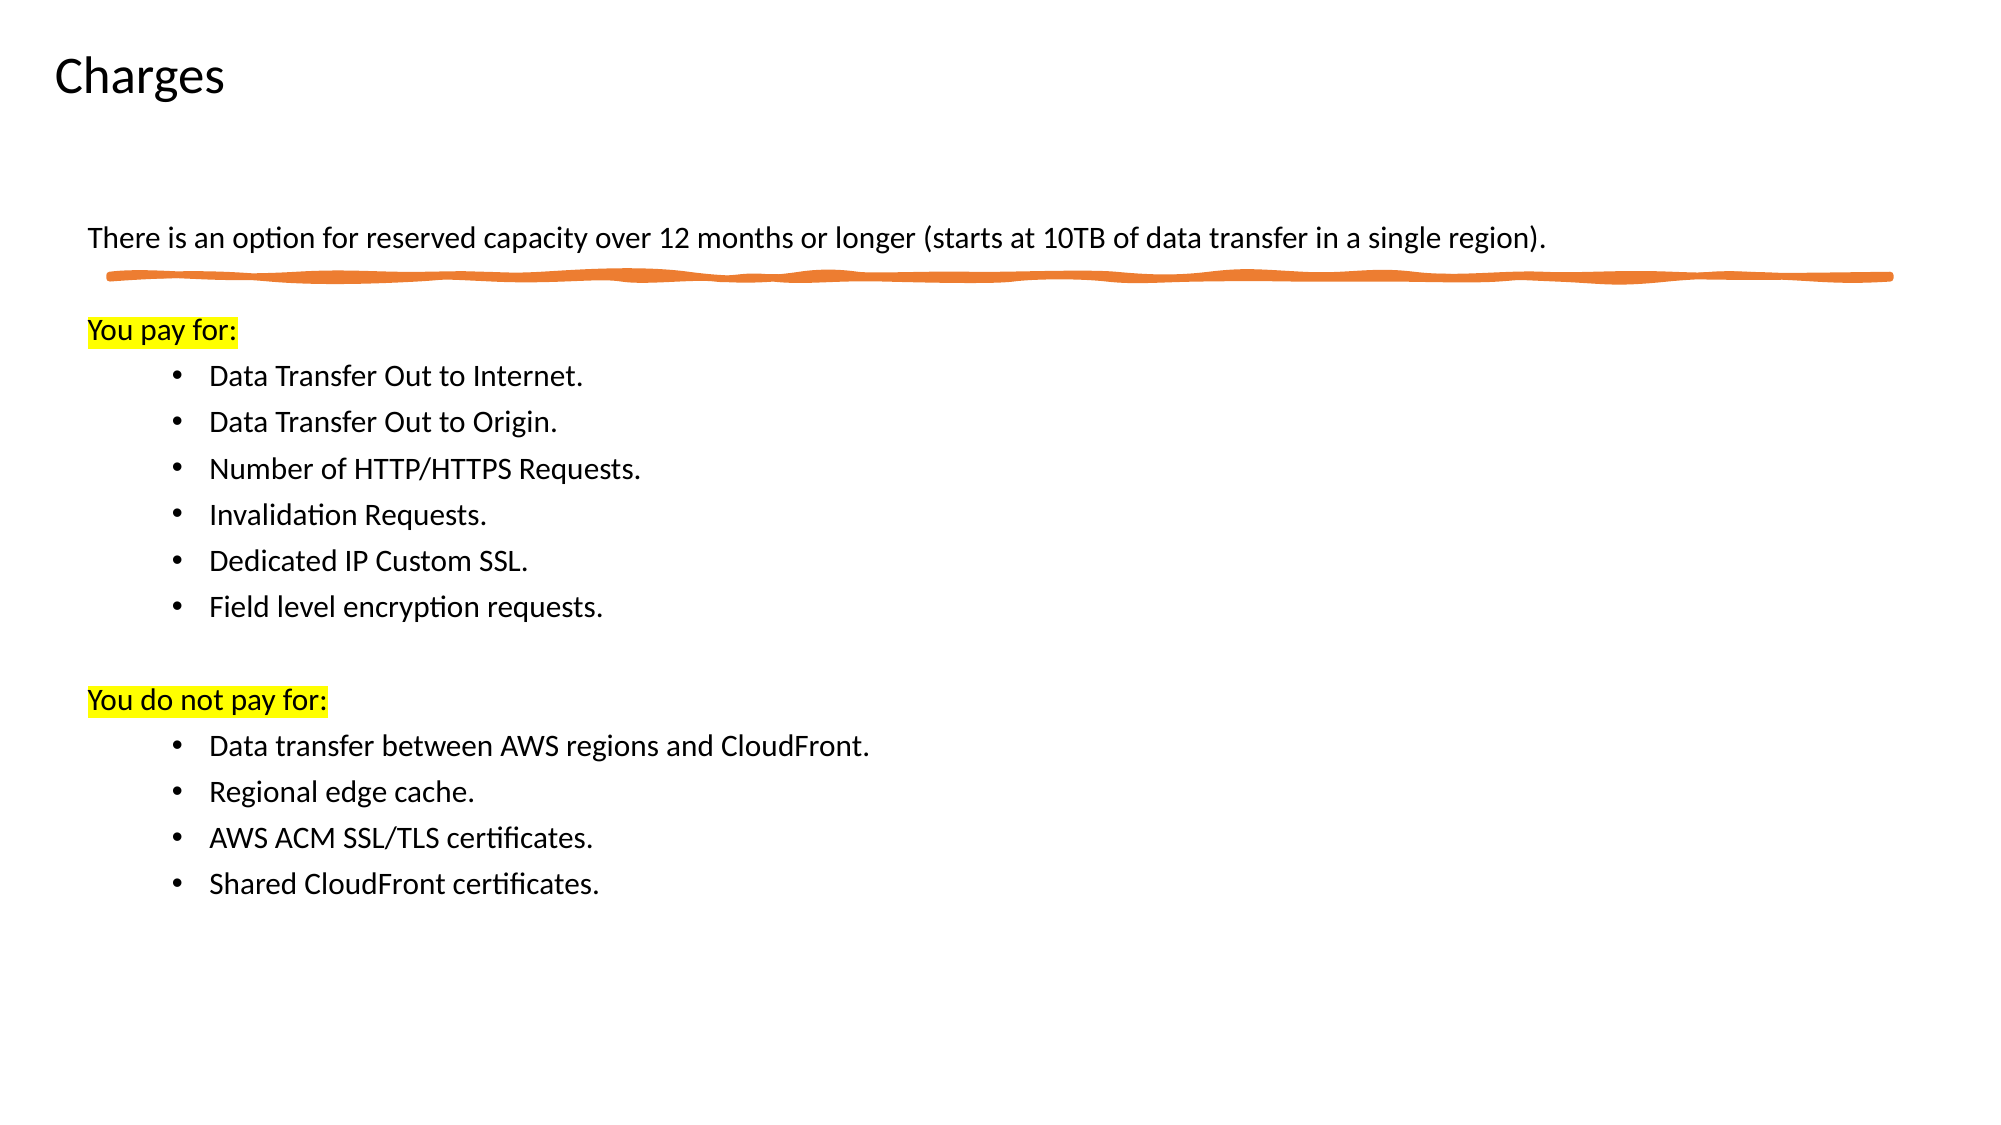

Charges
There is an option for reserved capacity over 12 months or longer (starts at 10TB of data transfer in a single region).

You pay for:
Data Transfer Out to Internet.
Data Transfer Out to Origin.
Number of HTTP/HTTPS Requests.
Invalidation Requests.
Dedicated IP Custom SSL.
Field level encryption requests.

You do not pay for:
Data transfer between AWS regions and CloudFront.
Regional edge cache.
AWS ACM SSL/TLS certificates.
Shared CloudFront certificates.